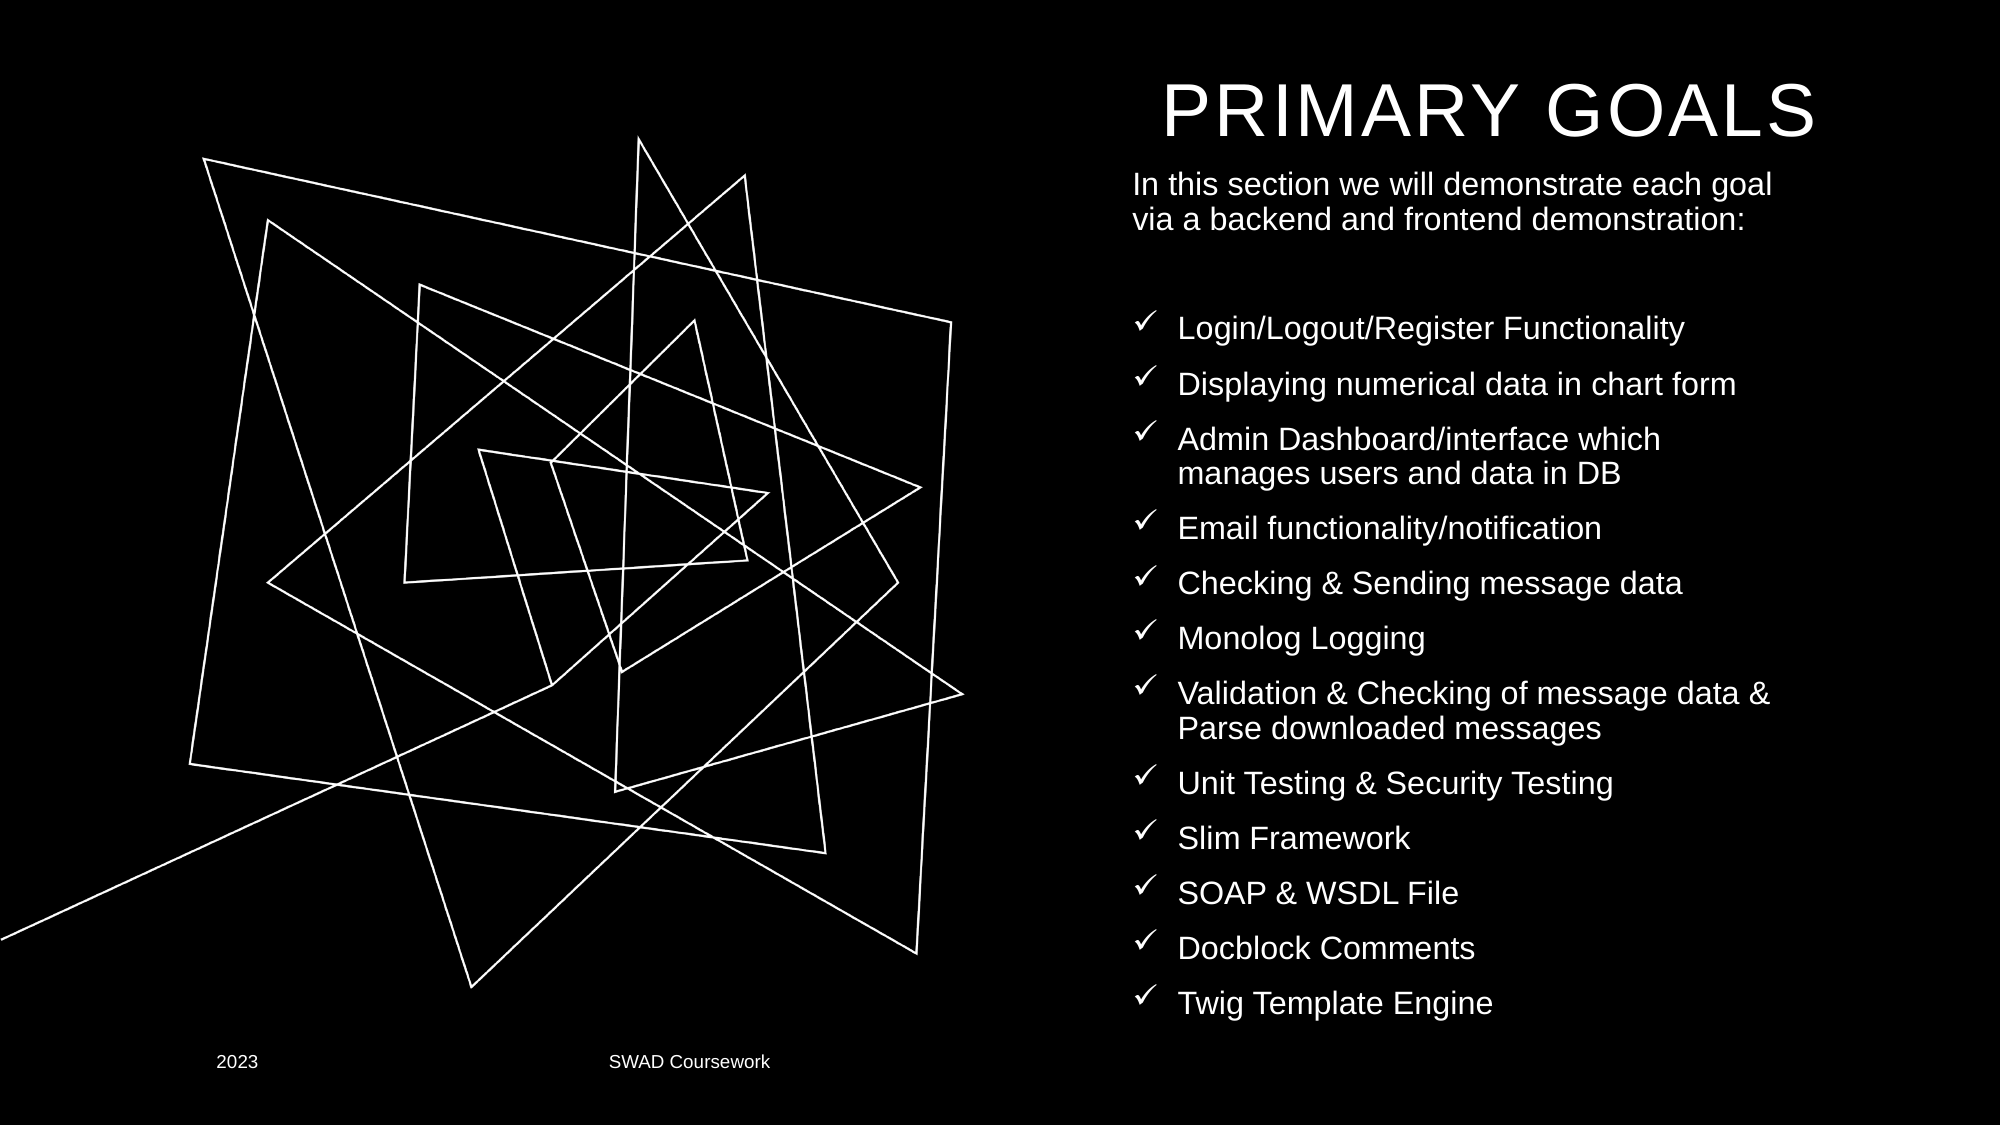

# PRIMARY GOALS
In this section we will demonstrate each goal via a backend and frontend demonstration:

Login/Logout/Register Functionality
Displaying numerical data in chart form
Admin Dashboard/interface which manages users and data in DB
Email functionality/notification
Checking & Sending message data
Monolog Logging
Validation & Checking of message data & Parse downloaded messages
Unit Testing & Security Testing
Slim Framework
SOAP & WSDL File
Docblock Comments
Twig Template Engine
2023
SWAD Coursework